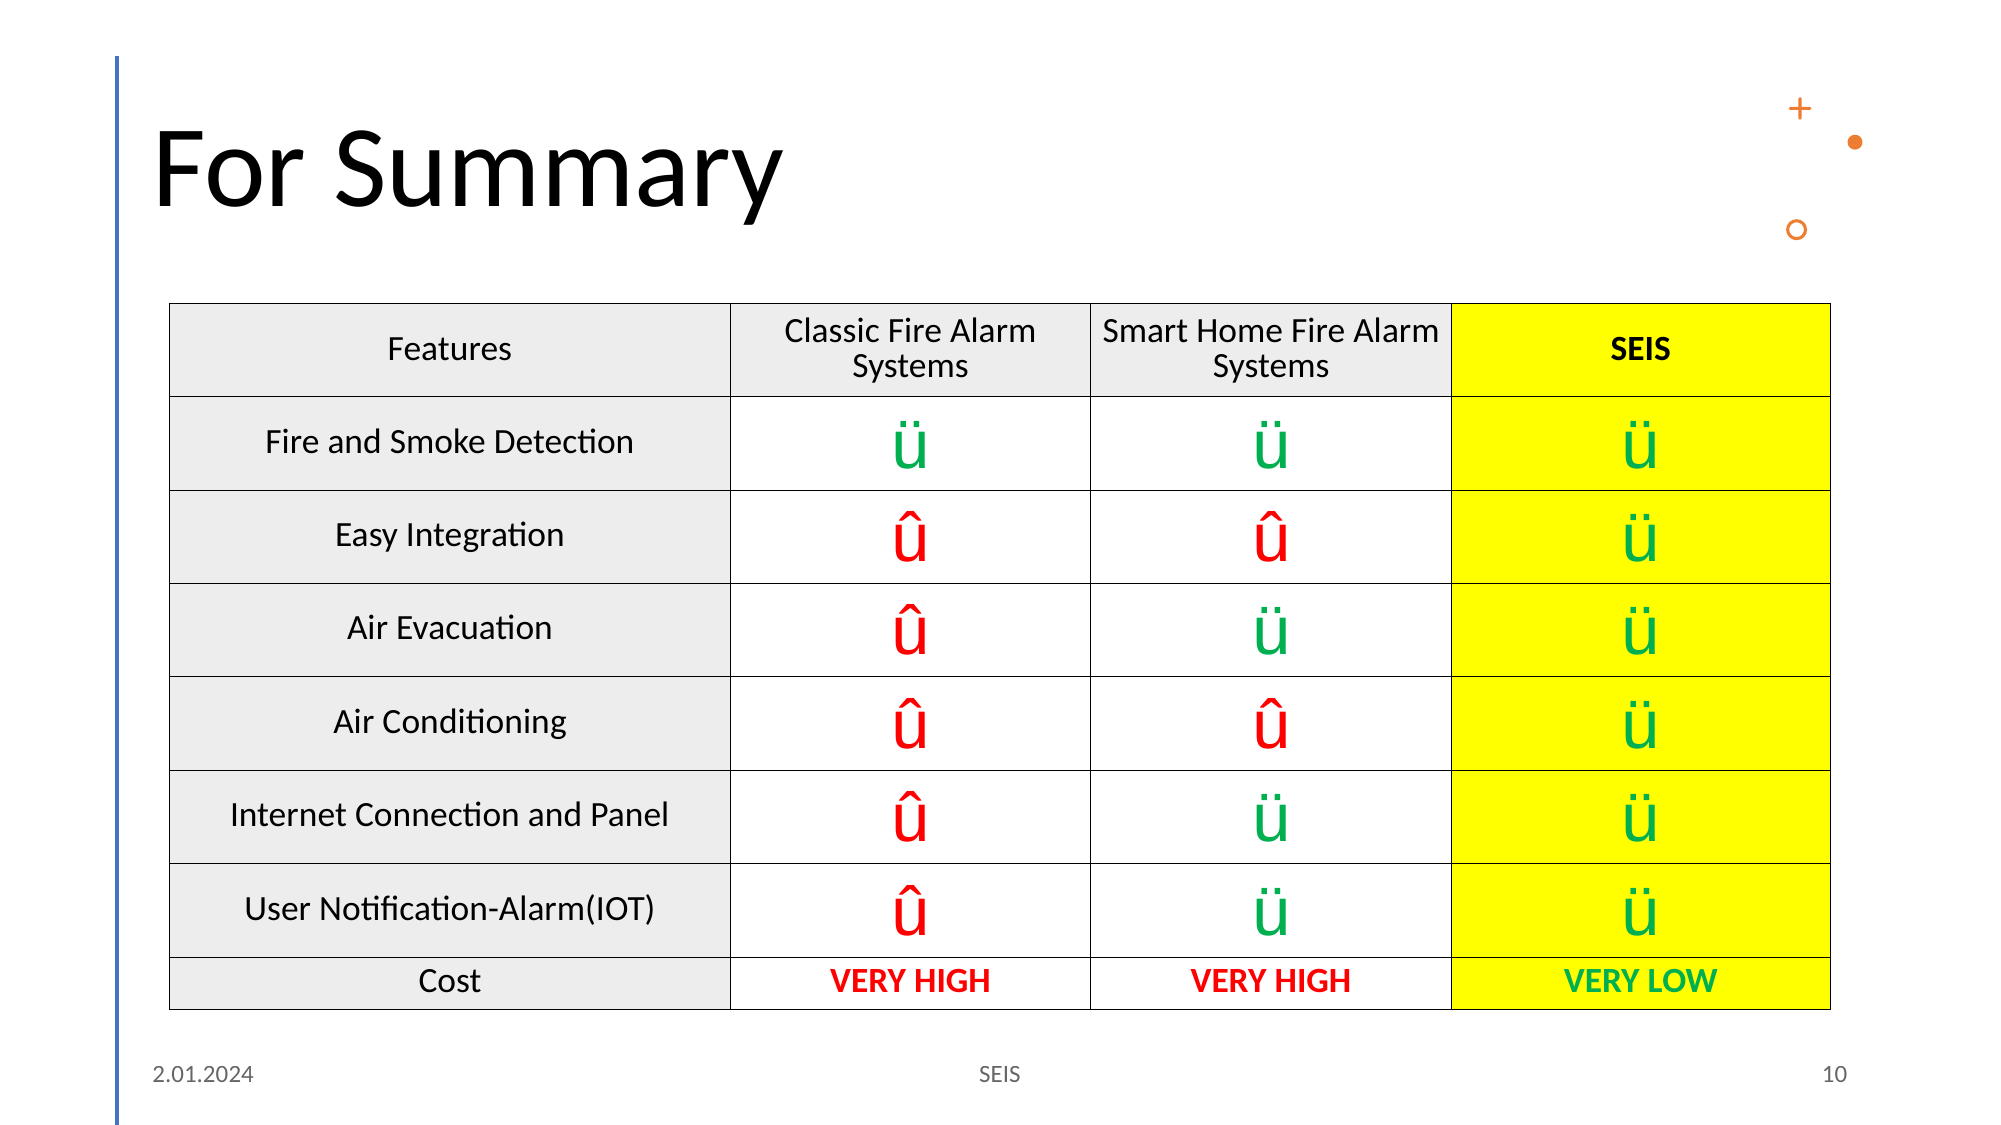

# For Summary

| Features | Classic Fire Alarm Systems | Smart Home Fire Alarm Systems | SEIS |
| --- | --- | --- | --- |
| Fire and Smoke Detection | ü | ü | ü |
| Easy Integration | û | û | ü |
| Air Evacuation | û | ü | ü |
| Air Conditioning | û | û | ü |
| Internet Connection and Panel | û | ü | ü |
| User Notification-Alarm(IOT) | û | ü | ü |
| Cost | VERY HIGH | VERY HIGH | VERY LOW |
2.01.2024
SEIS
10